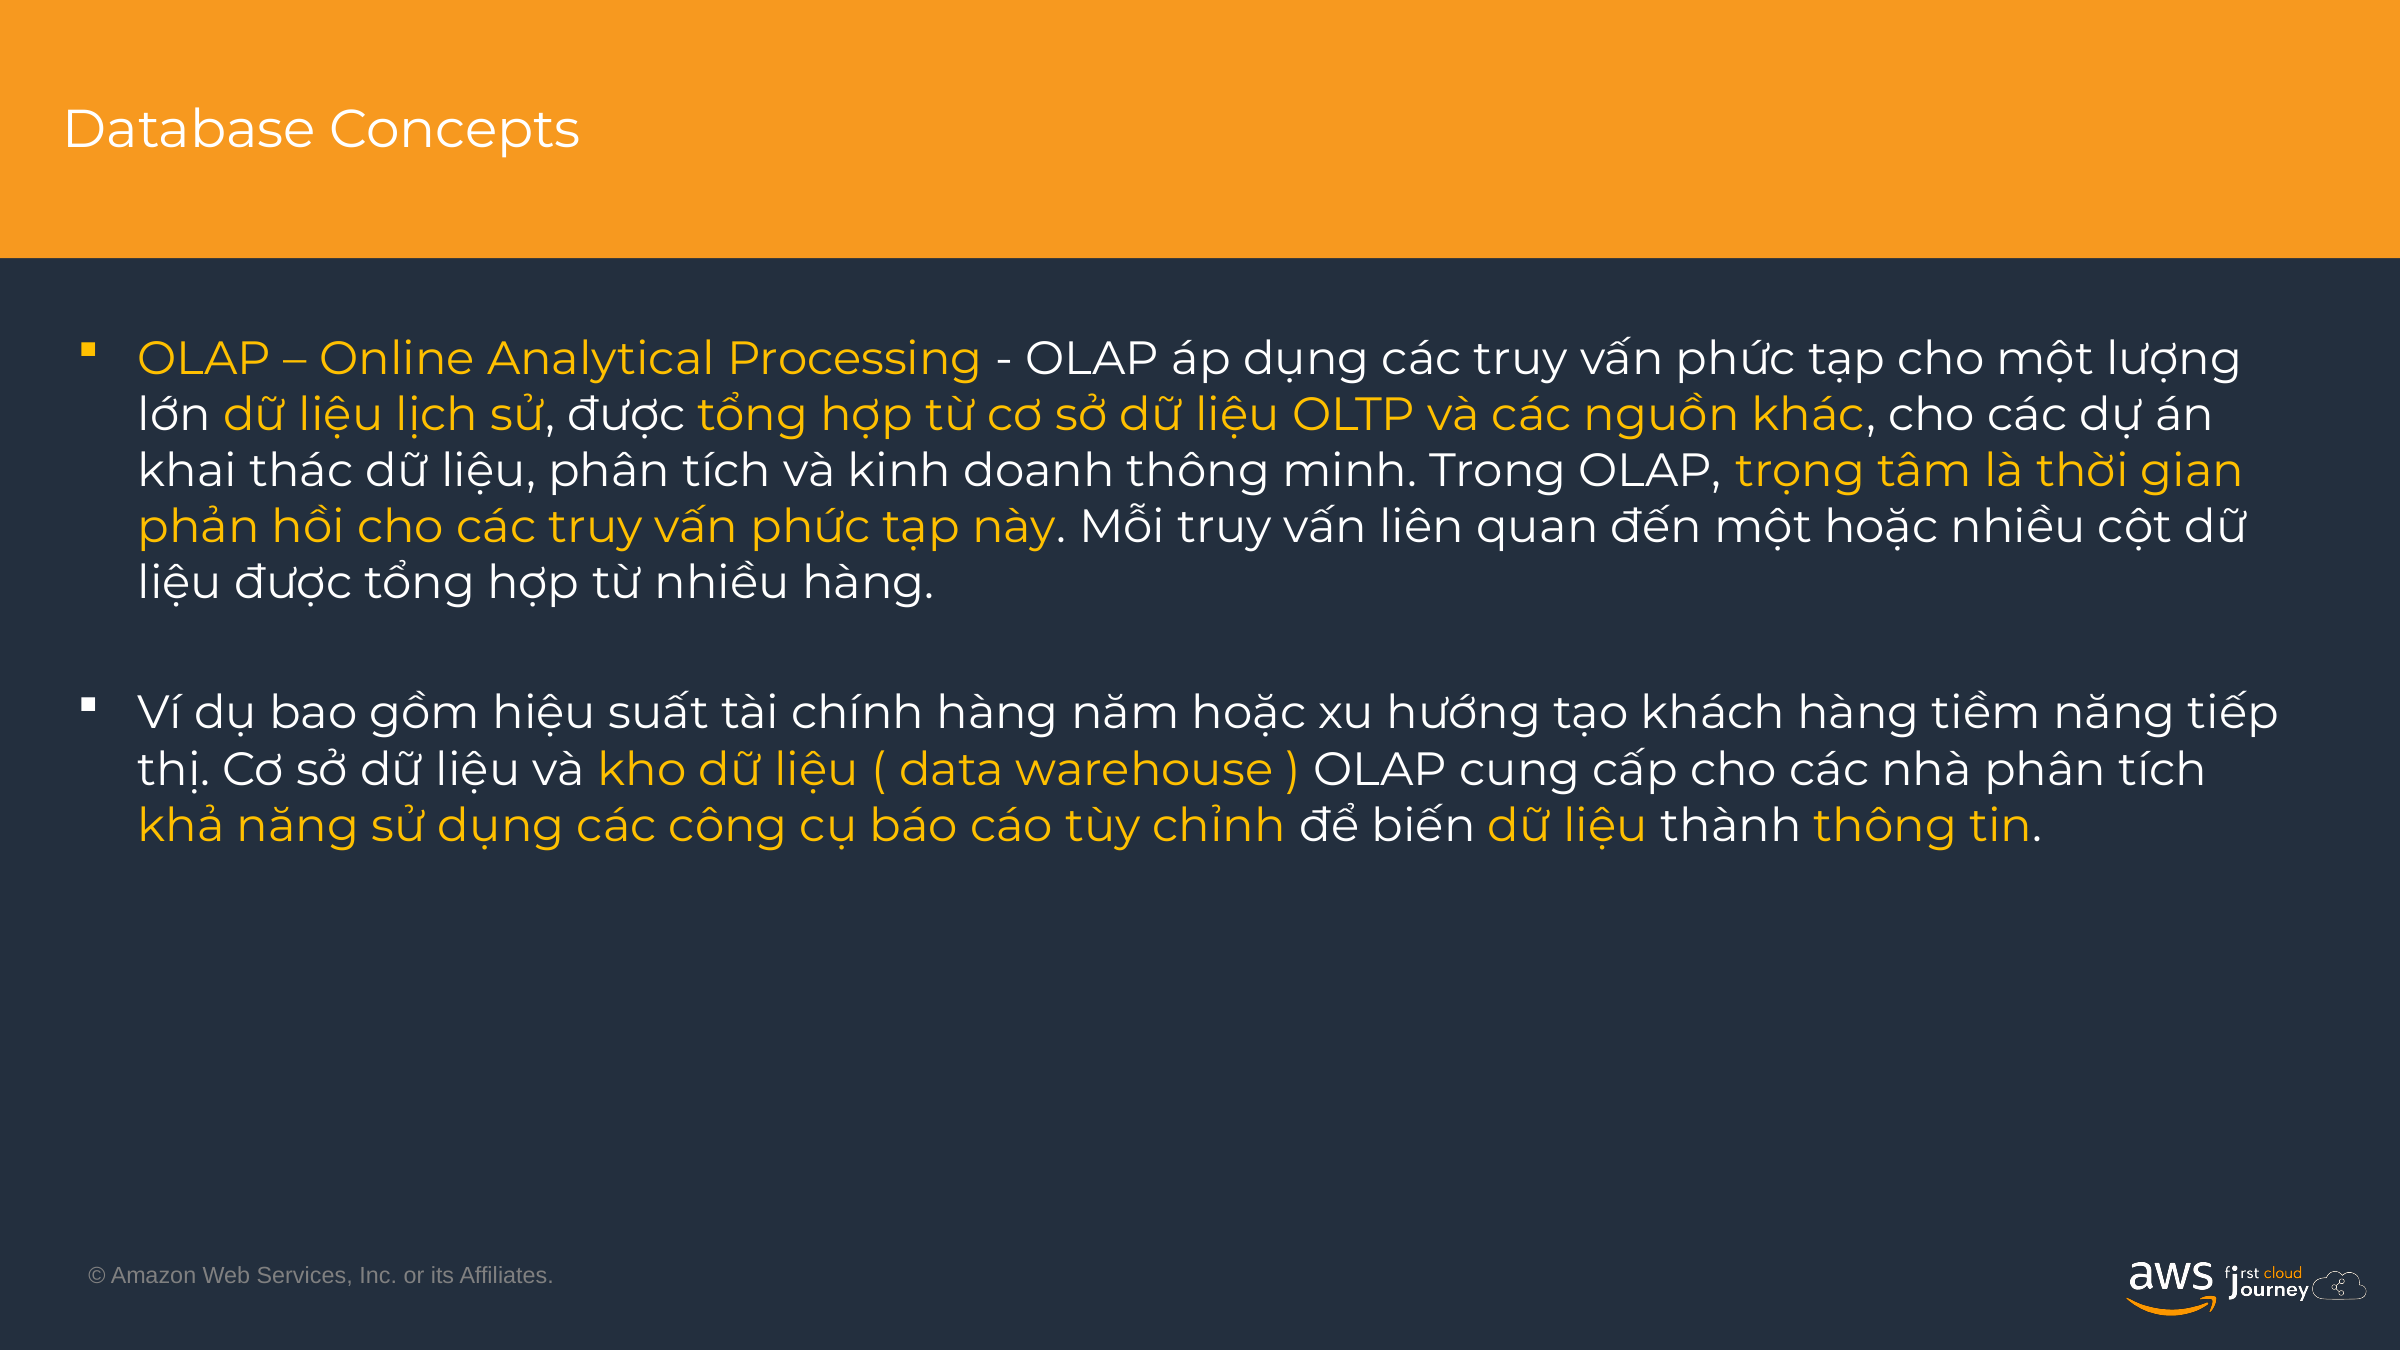

Database Concepts
OLAP – Online Analytical Processing - OLAP áp dụng các truy vấn phức tạp cho một lượng lớn dữ liệu lịch sử, được tổng hợp từ cơ sở dữ liệu OLTP và các nguồn khác, cho các dự án khai thác dữ liệu, phân tích và kinh doanh thông minh. Trong OLAP, trọng tâm là thời gian phản hồi cho các truy vấn phức tạp này. Mỗi truy vấn liên quan đến một hoặc nhiều cột dữ liệu được tổng hợp từ nhiều hàng.

Ví dụ bao gồm hiệu suất tài chính hàng năm hoặc xu hướng tạo khách hàng tiềm năng tiếp thị. Cơ sở dữ liệu và kho dữ liệu ( data warehouse ) OLAP cung cấp cho các nhà phân tích khả năng sử dụng các công cụ báo cáo tùy chỉnh để biến dữ liệu thành thông tin.